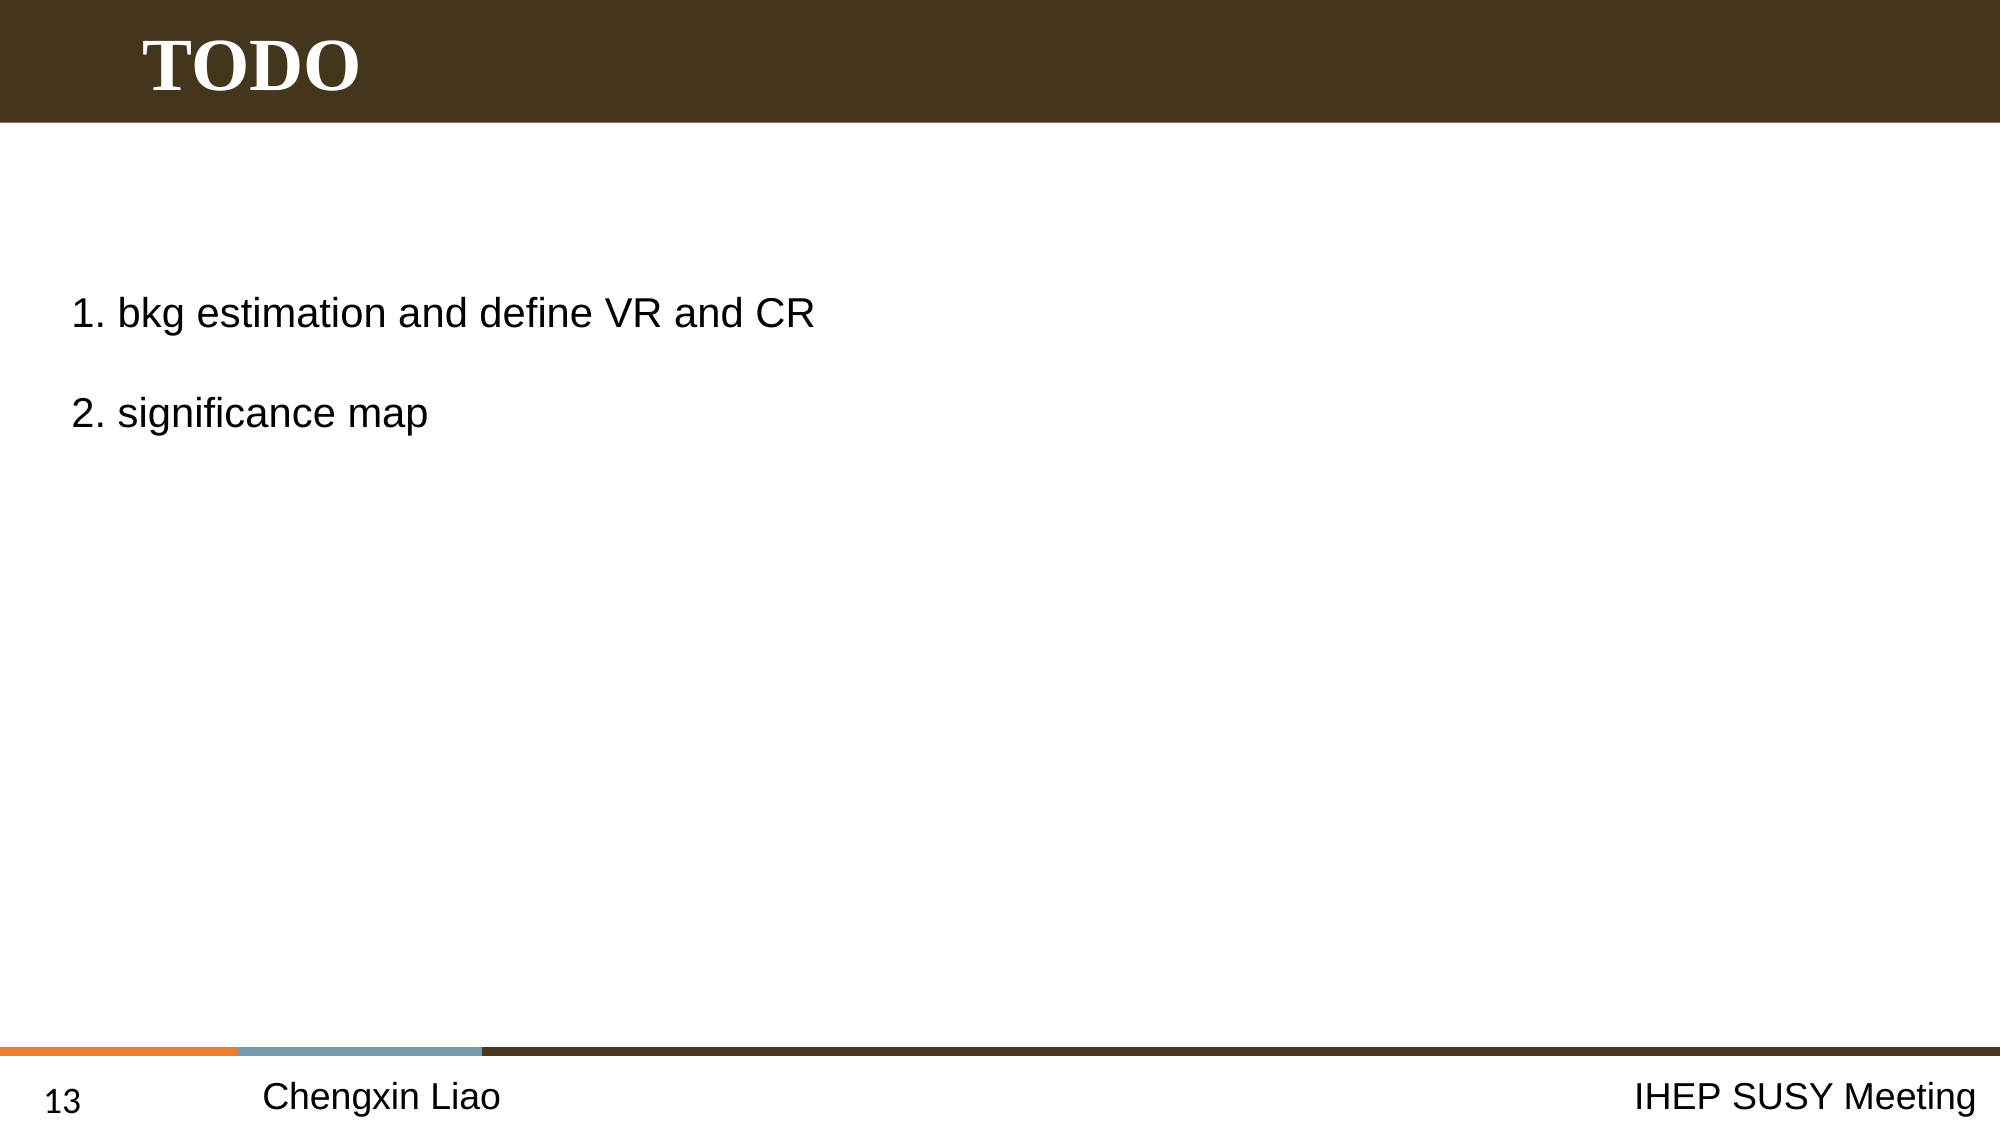

TODO
1. bkg estimation and define VR and CR
2. significance map
Chengxin Liao
IHEP SUSY Meeting
13